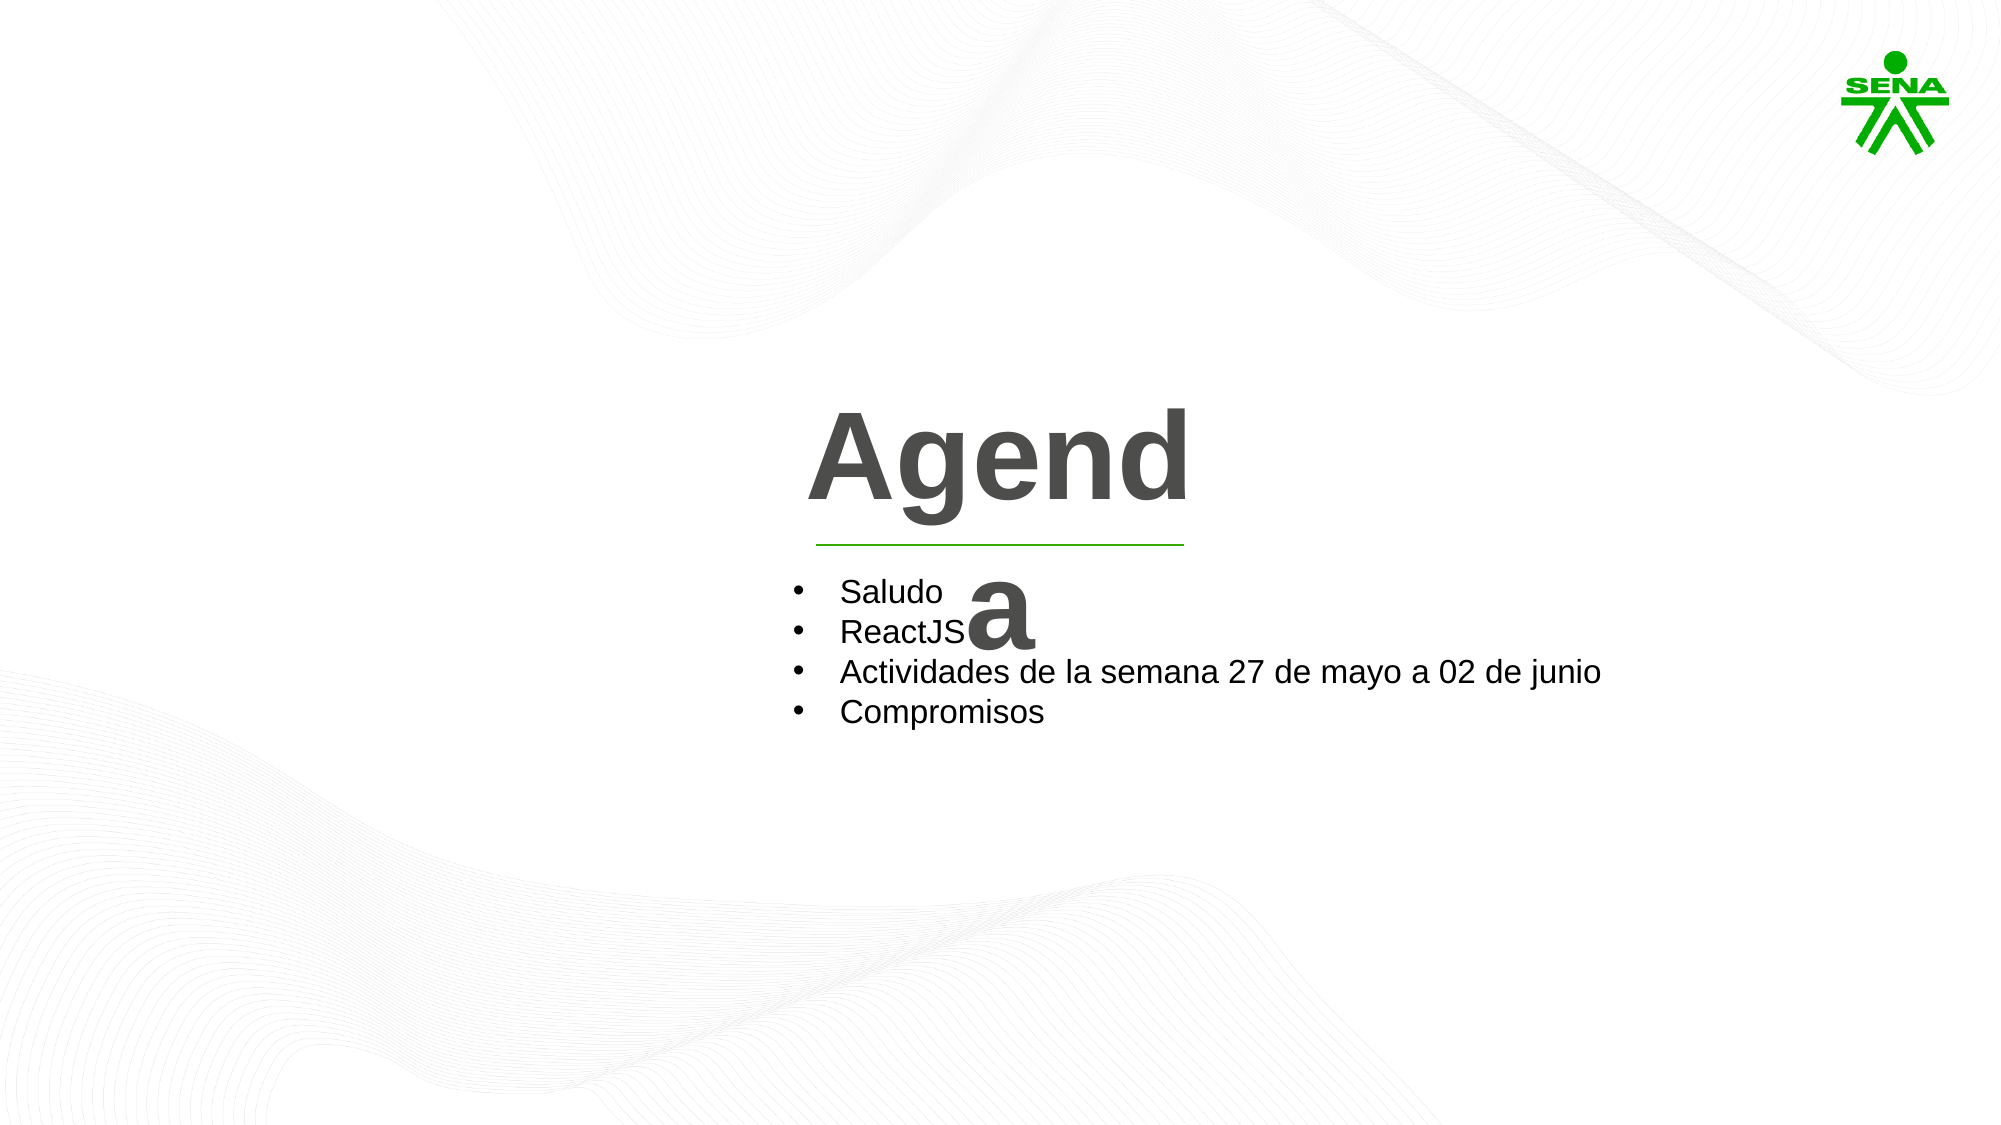

Agenda
Saludo
ReactJS
Actividades de la semana 27 de mayo a 02 de junio
Compromisos